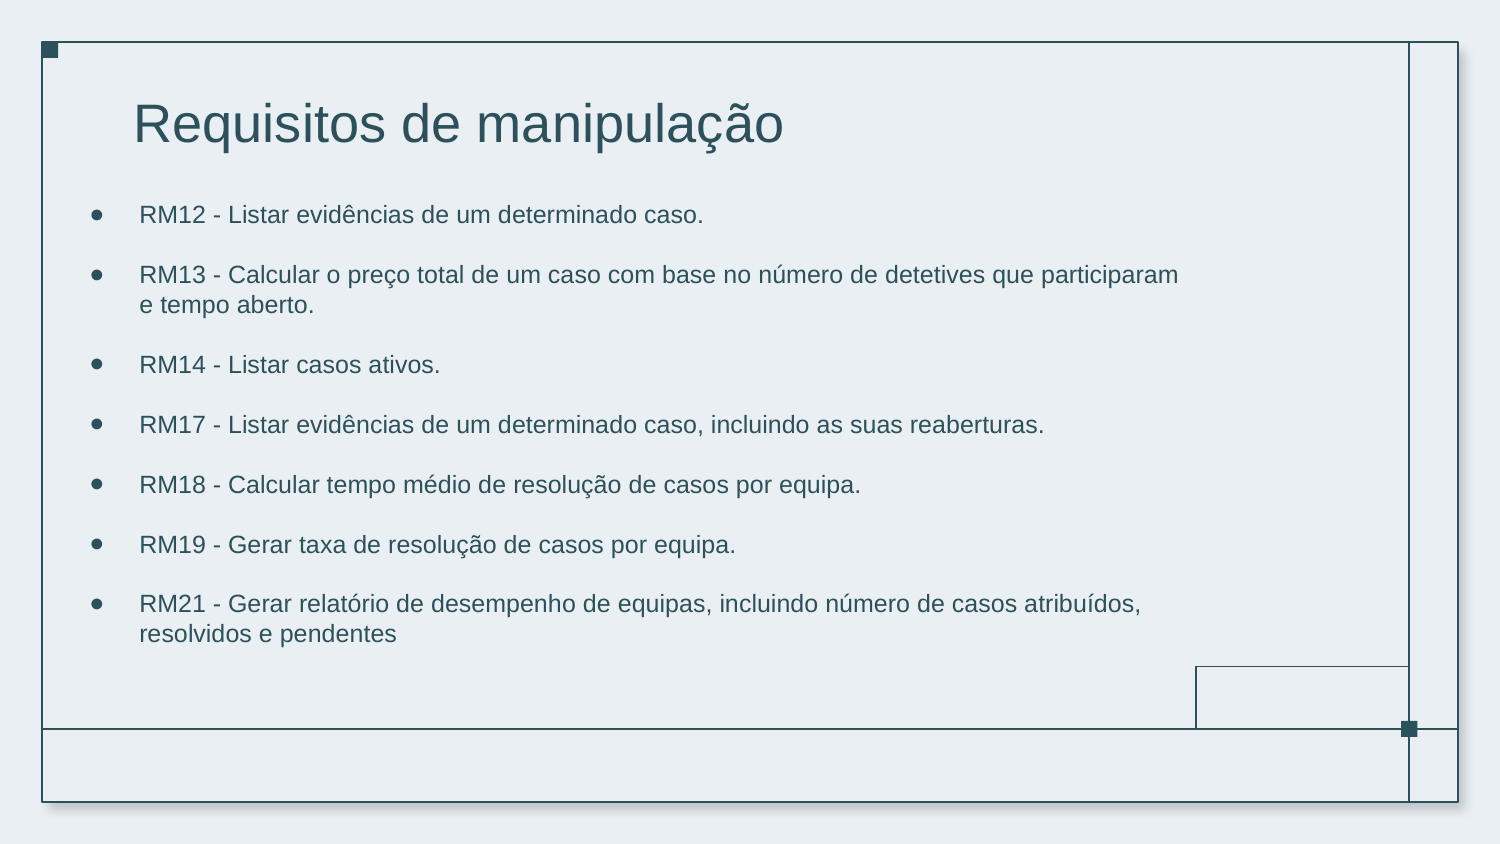

# Requisitos de manipulação
RM12 - Listar evidências de um determinado caso.
RM13 - Calcular o preço total de um caso com base no número de detetives que participaram
e tempo aberto.
RM14 - Listar casos ativos.

RM17 - Listar evidências de um determinado caso, incluindo as suas reaberturas.
RM18 - Calcular tempo médio de resolução de casos por equipa.
RM19 - Gerar taxa de resolução de casos por equipa.
RM21 - Gerar relatório de desempenho de equipas, incluindo número de casos atribuídos,
resolvidos e pendentes